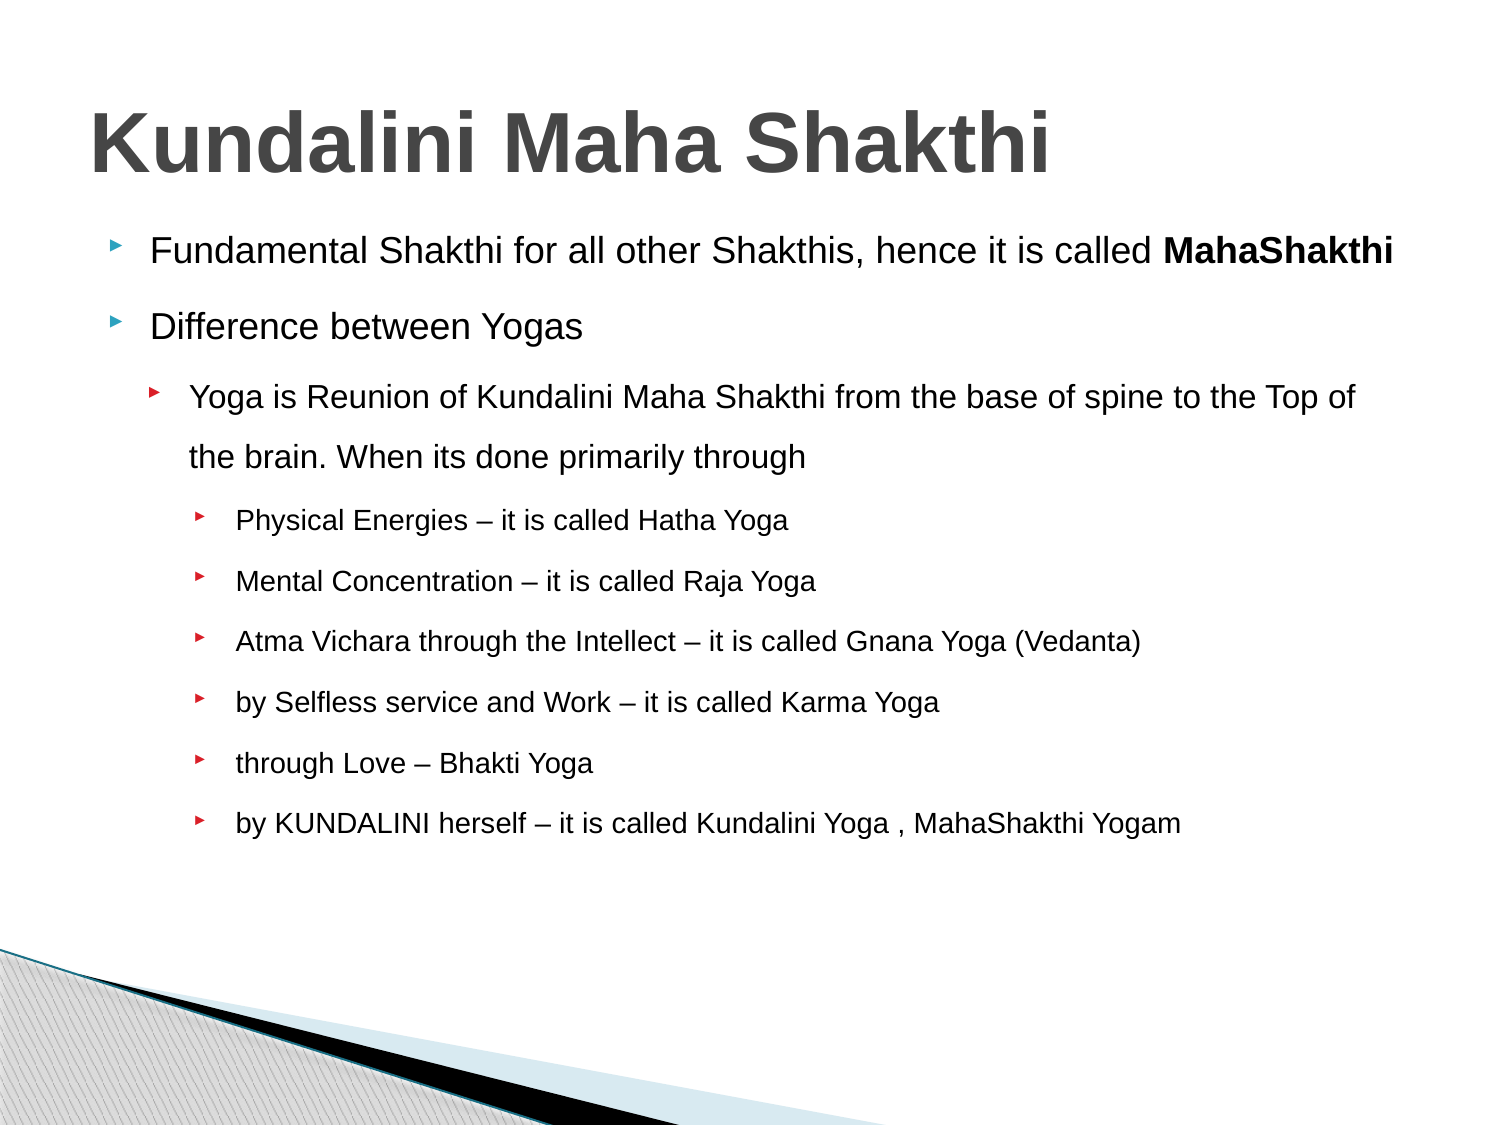

# Kundalini Maha Shakthi
Fundamental Shakthi for all other Shakthis, hence it is called MahaShakthi
Difference between Yogas
Yoga is Reunion of Kundalini Maha Shakthi from the base of spine to the Top of the brain. When its done primarily through
Physical Energies – it is called Hatha Yoga
Mental Concentration – it is called Raja Yoga
Atma Vichara through the Intellect – it is called Gnana Yoga (Vedanta)
by Selfless service and Work – it is called Karma Yoga
through Love – Bhakti Yoga
by KUNDALINI herself – it is called Kundalini Yoga , MahaShakthi Yogam